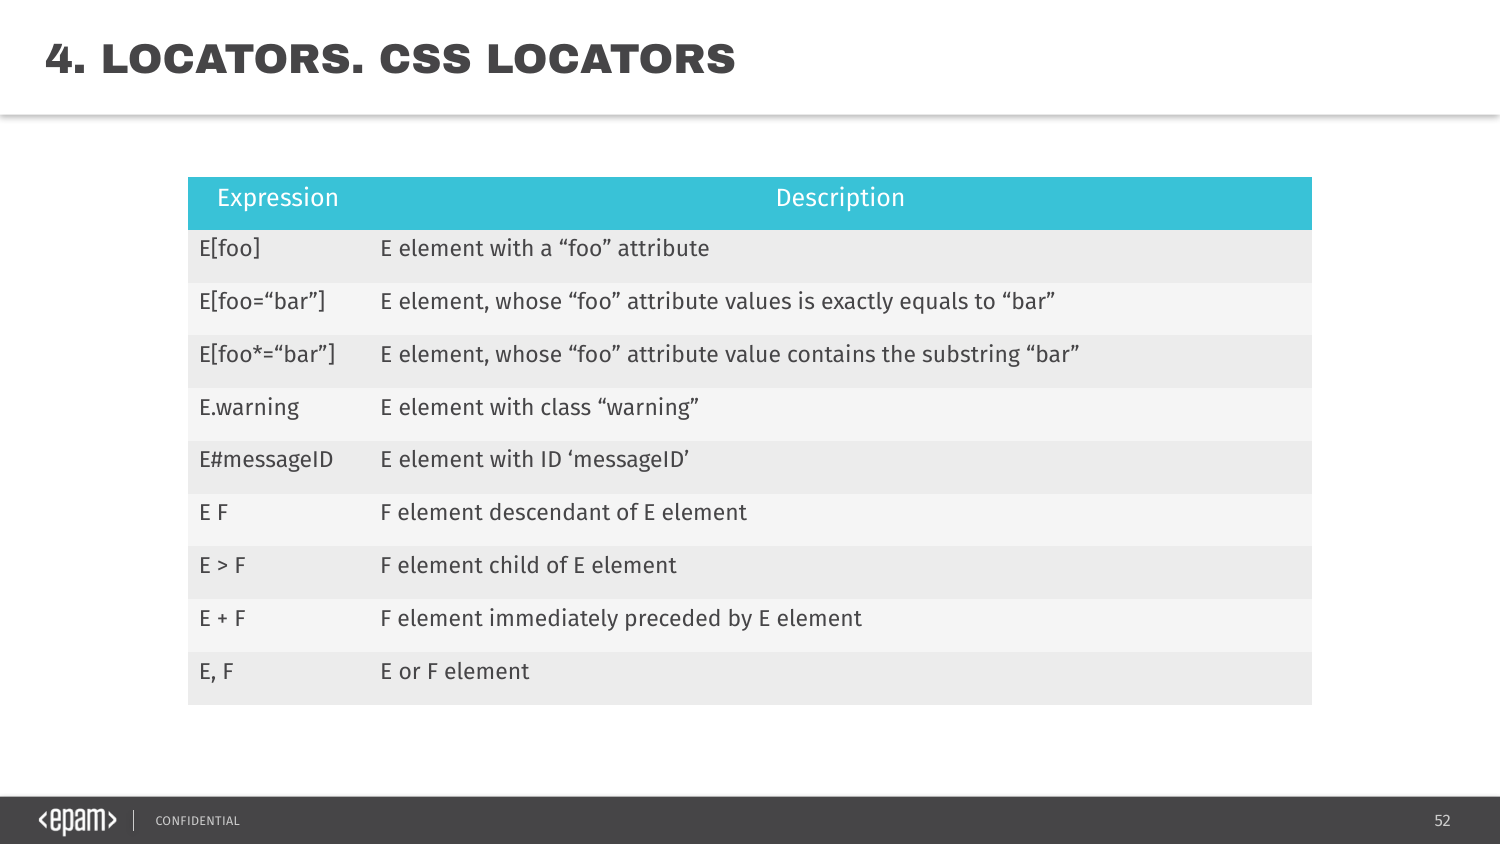

4. LOCATORS. CSS LOCATORS
| Expression | Description |
| --- | --- |
| E[foo] | E element with a “foo” attribute |
| E[foo=“bar”] | E element, whose “foo” attribute values is exactly equals to “bar” |
| E[foo\*=“bar”] | E element, whose “foo” attribute value contains the substring “bar” |
| E.warning | E element with class “warning” |
| E#messageID | E element with ID ‘messageID’ |
| E F | F element descendant of E element |
| E > F | F element child of E element |
| E + F | F element immediately preceded by E element |
| E, F | E or F element |